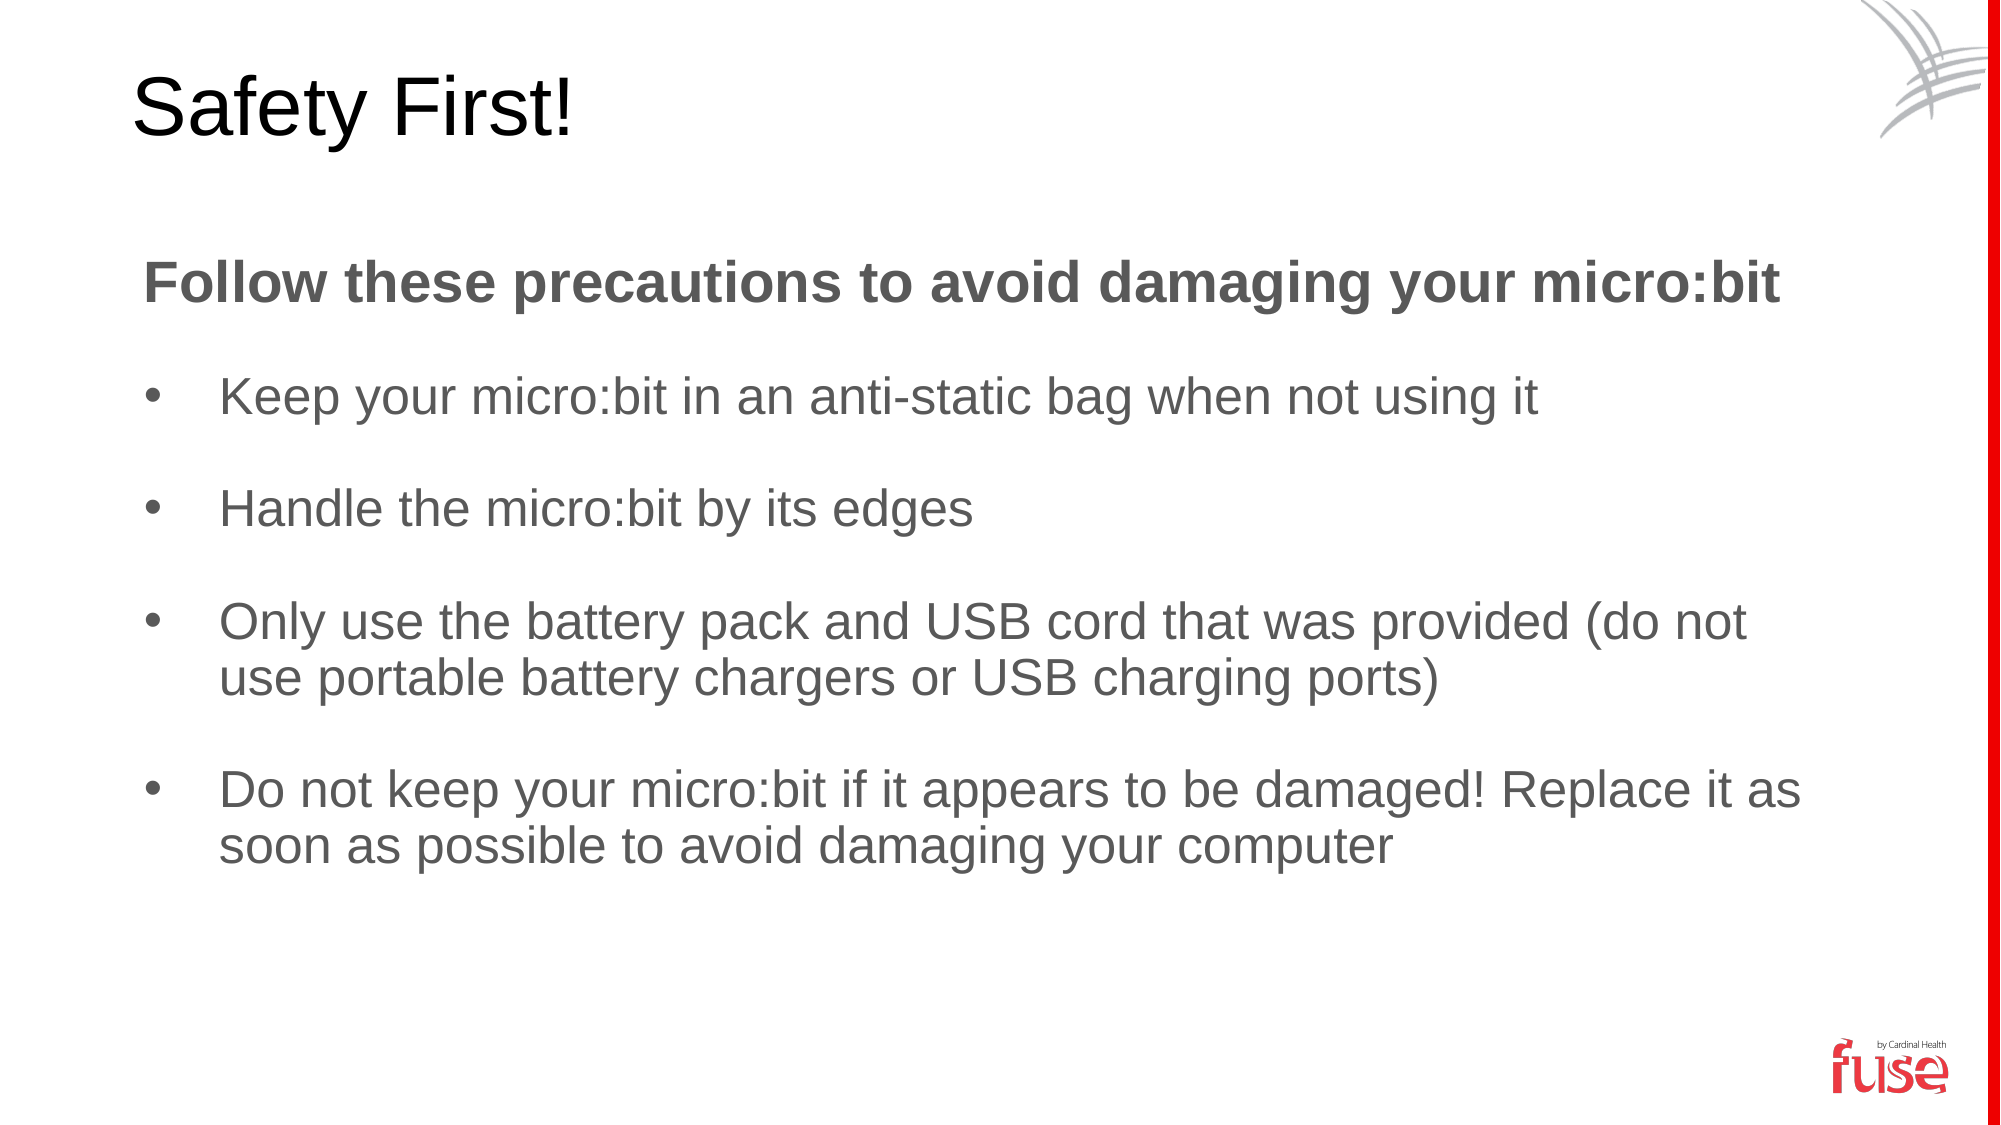

Safety First!
Follow these precautions to avoid damaging your micro:bit

Keep your micro:bit in an anti-static bag when not using it

Handle the micro:bit by its edges

Only use the battery pack and USB cord that was provided (do not use portable battery chargers or USB charging ports)

Do not keep your micro:bit if it appears to be damaged! Replace it as soon as possible to avoid damaging your computer